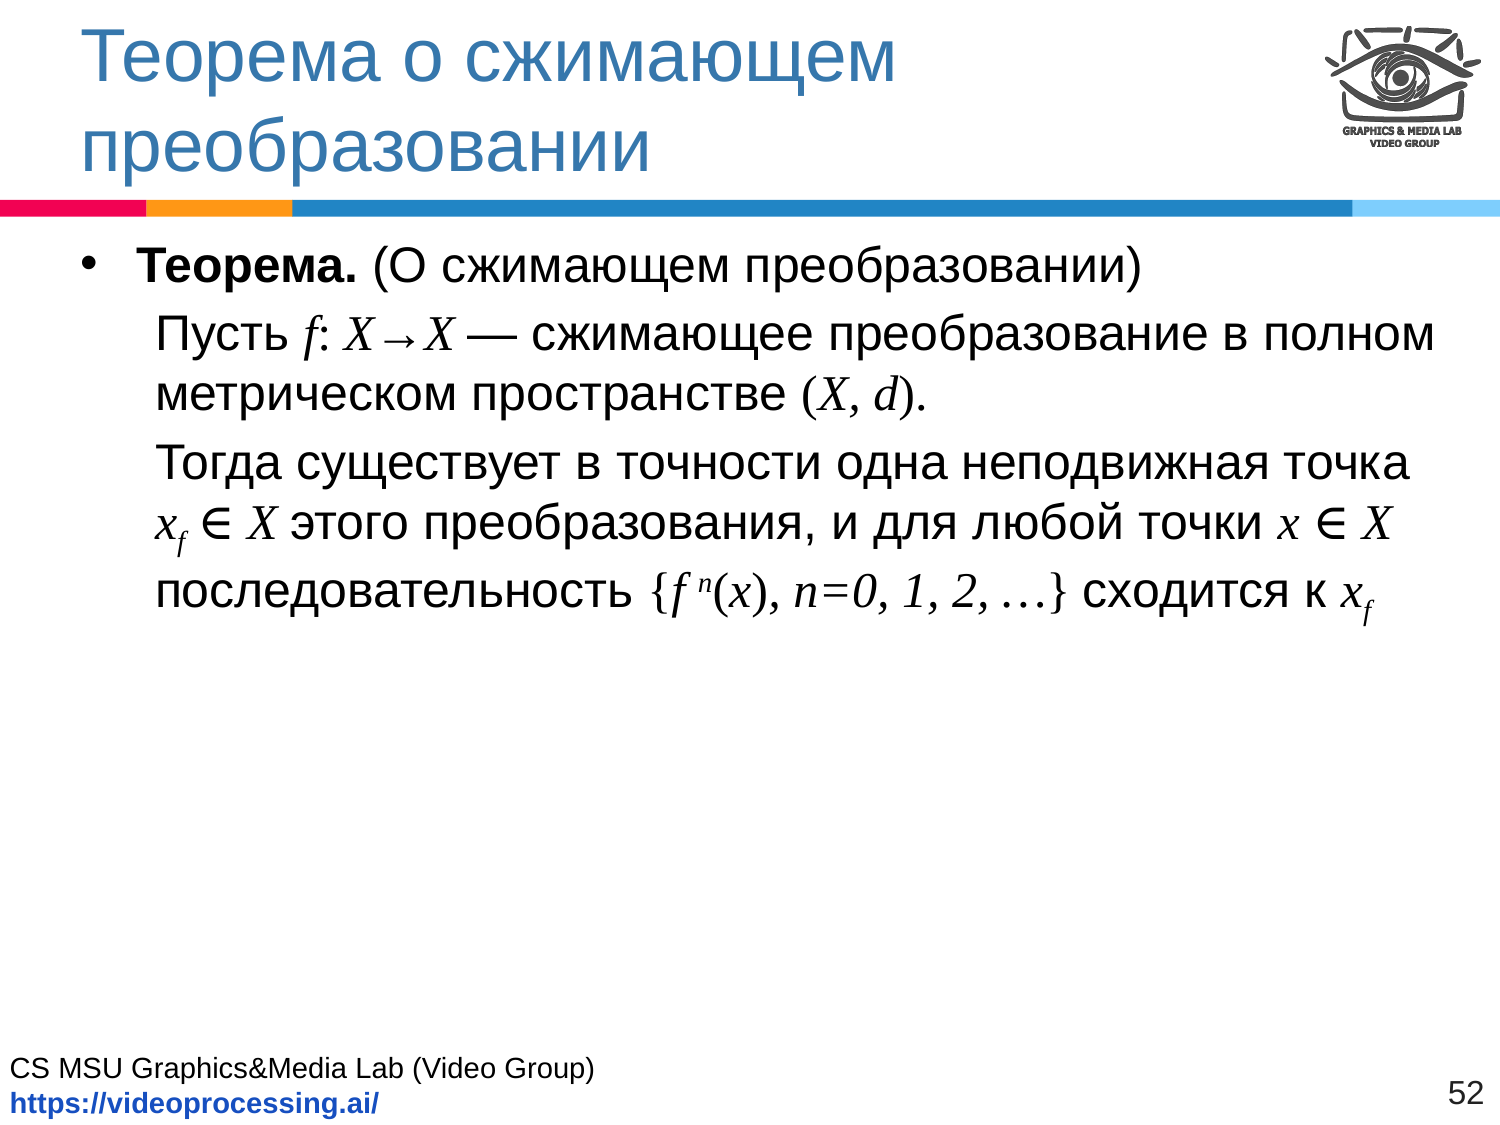

# Теорема о сжимающем преобразовании
Теорема. (О сжимающем преобразовании)
Пусть f: X→X — сжимающее преобразование в полном метрическом пространстве (Х, d).
Тогда существует в точности одна неподвижная точка xf ∈ X этого преобразования, и для любой точки x ∈ X последовательность {f n(x), n=0, 1, 2, …} сходится к xf

52